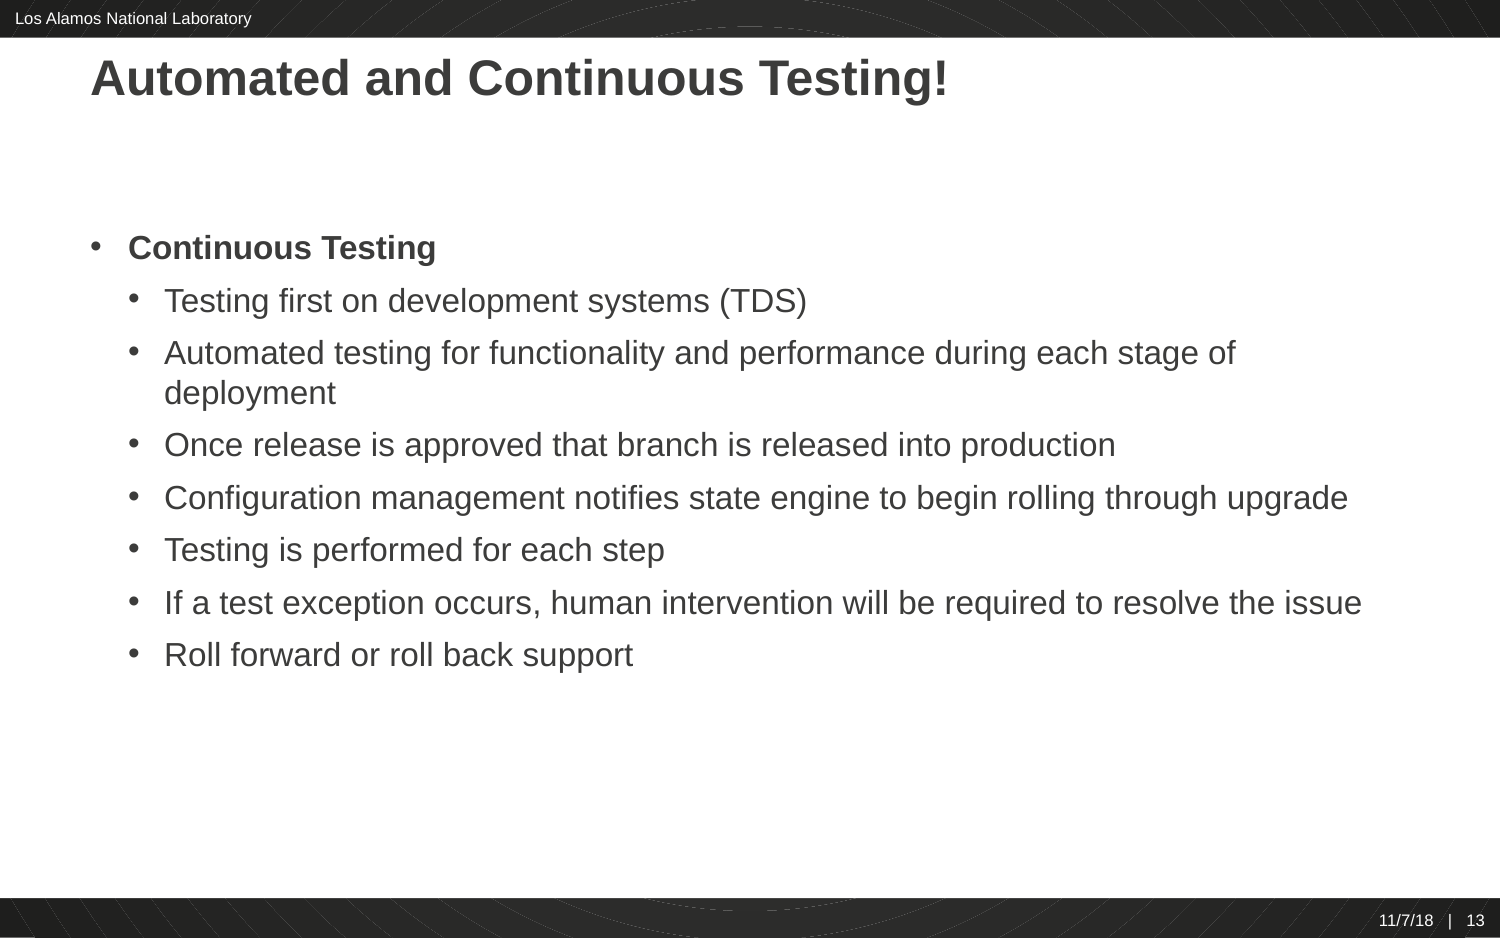

# Automated and Continuous Testing!
Continuous Testing
Testing first on development systems (TDS)
Automated testing for functionality and performance during each stage of deployment
Once release is approved that branch is released into production
Configuration management notifies state engine to begin rolling through upgrade
Testing is performed for each step
If a test exception occurs, human intervention will be required to resolve the issue
Roll forward or roll back support